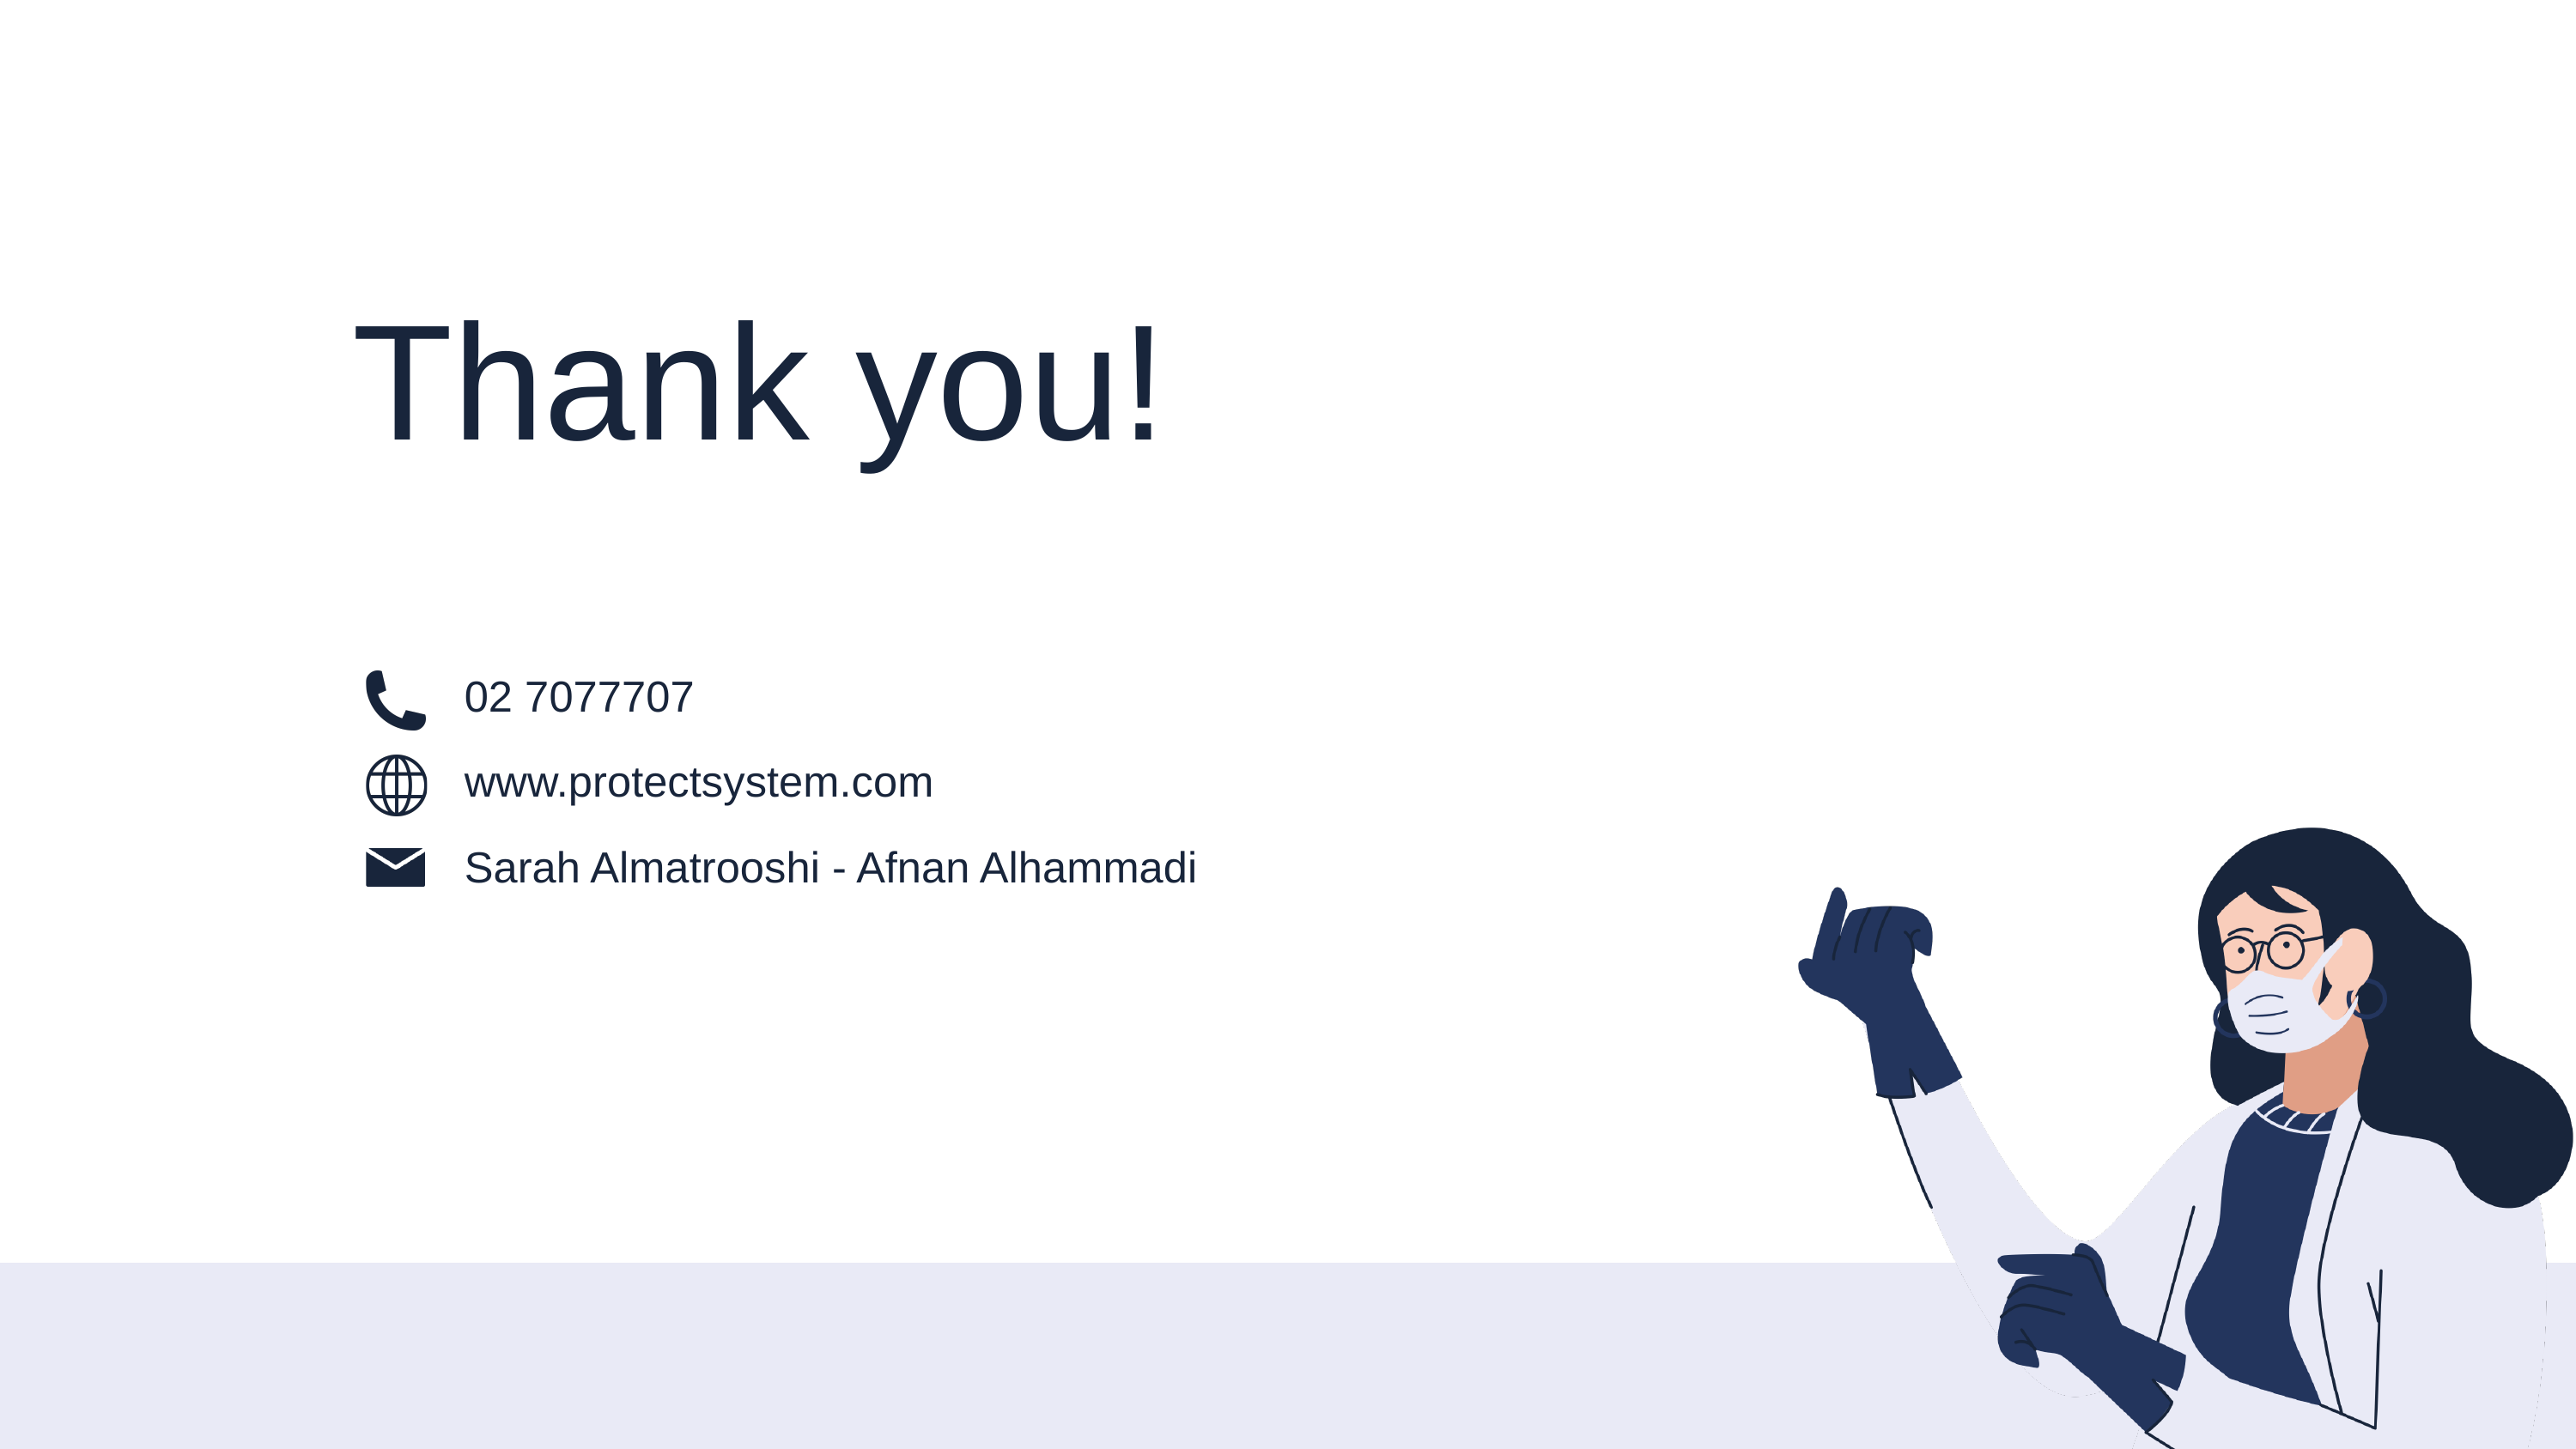

Thank you!
02 7077707

www.protectsystem.com

Sarah Almatrooshi - Afnan Alhammadi